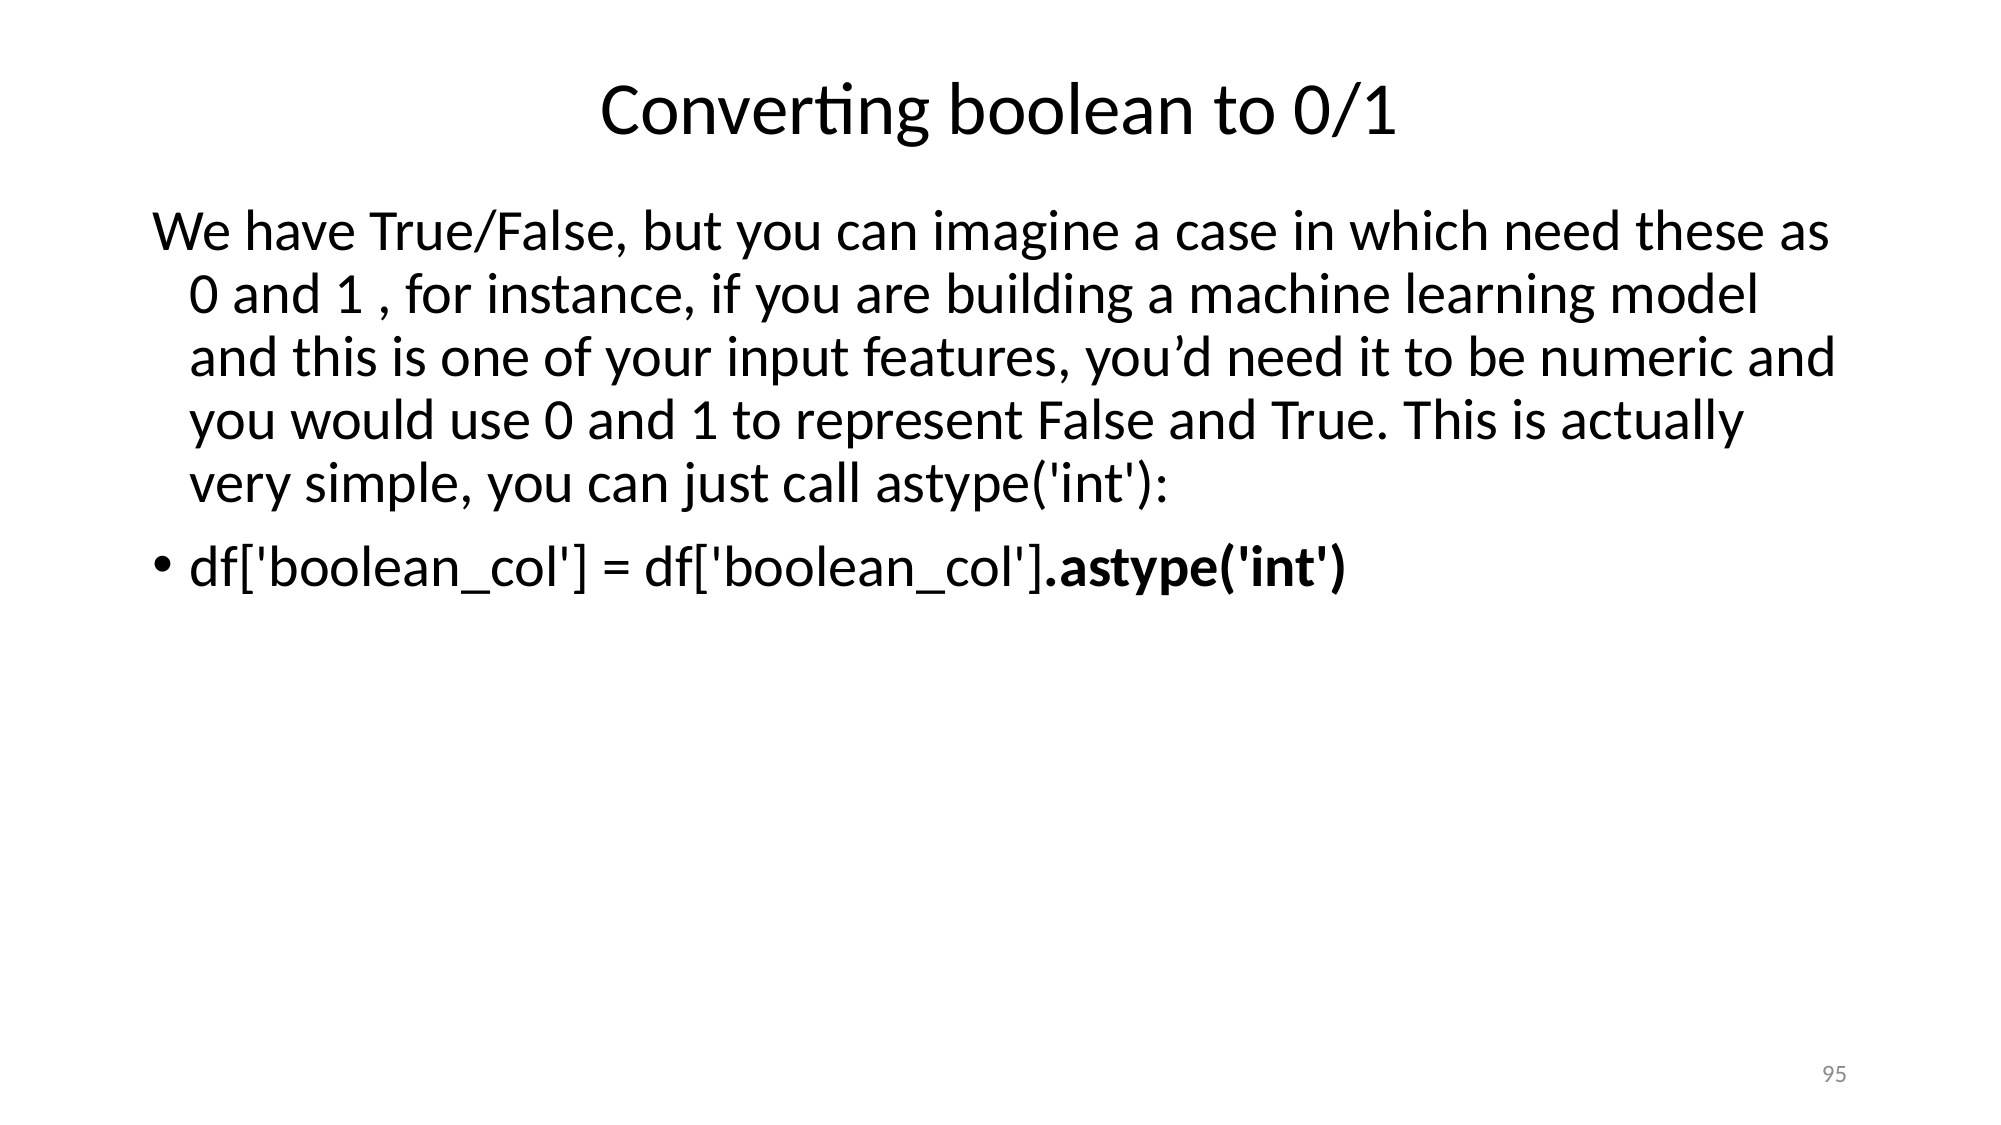

# Converting boolean to 0/1
We have True/False, but you can imagine a case in which need these as 0 and 1 , for instance, if you are building a machine learning model and this is one of your input features, you’d need it to be numeric and you would use 0 and 1 to represent False and True. This is actually very simple, you can just call astype('int'):
df['boolean_col'] = df['boolean_col'].astype('int')
95